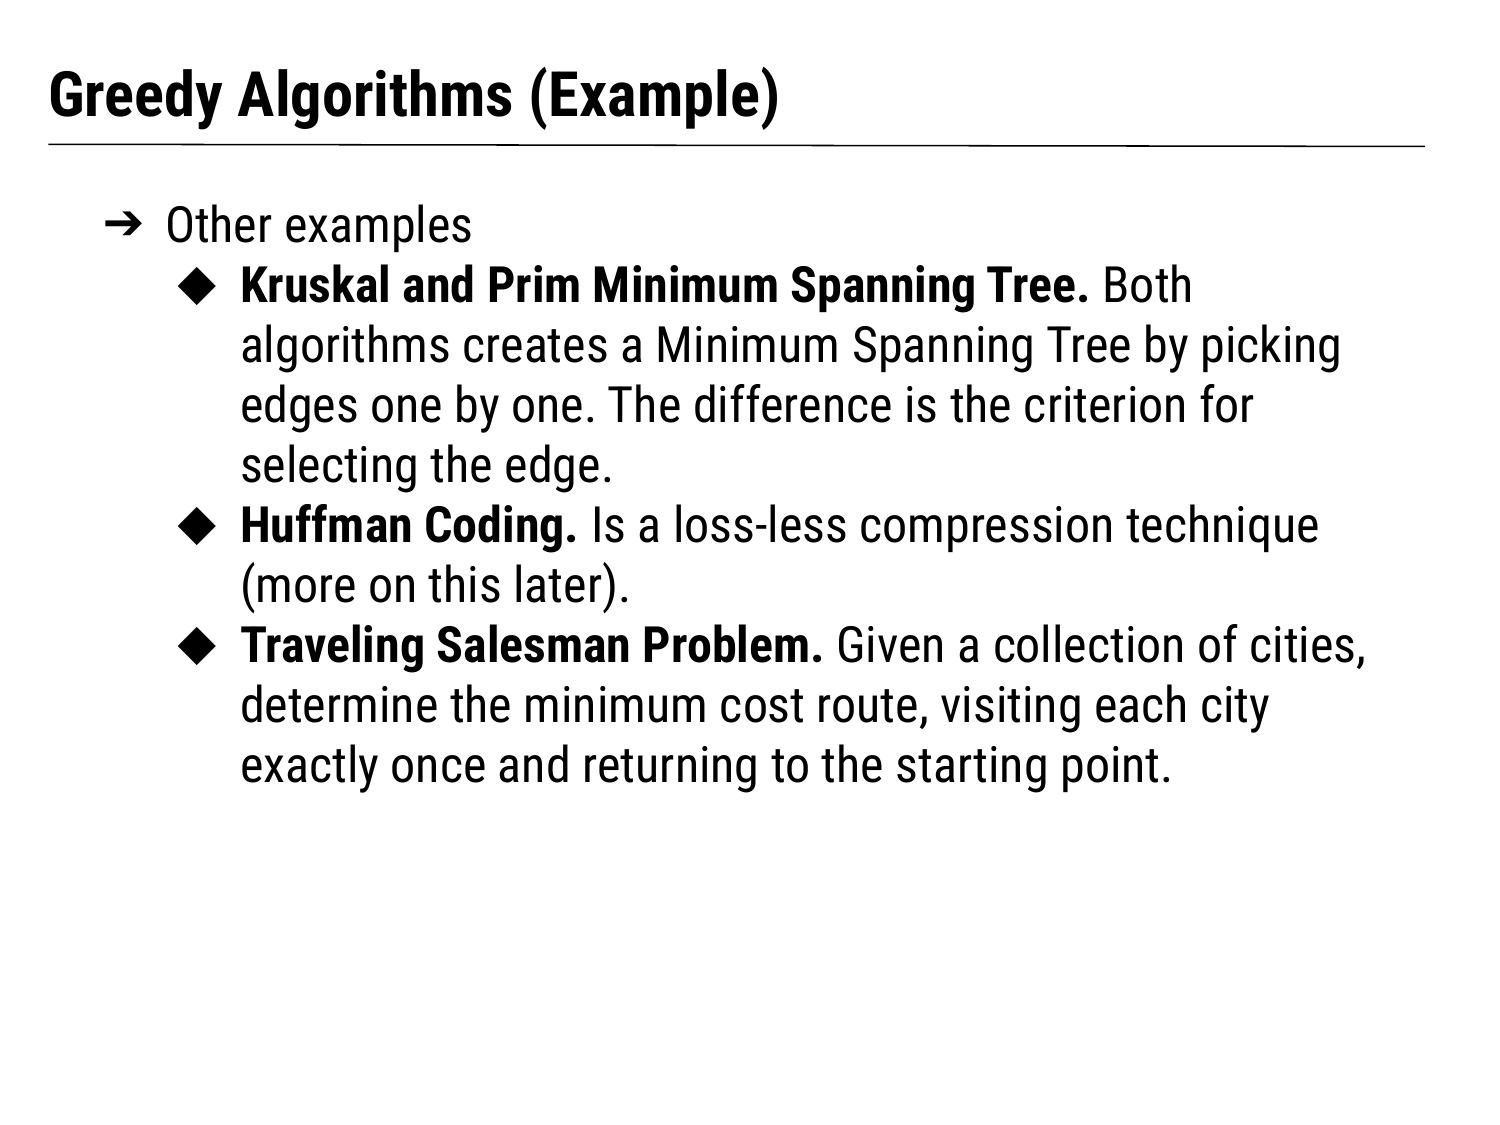

# Greedy Algorithms (Example)
Other examples
Kruskal and Prim Minimum Spanning Tree. Both algorithms creates a Minimum Spanning Tree by picking edges one by one. The difference is the criterion for selecting the edge.
Huffman Coding. Is a loss-less compression technique (more on this later).
Traveling Salesman Problem. Given a collection of cities, determine the minimum cost route, visiting each city exactly once and returning to the starting point.